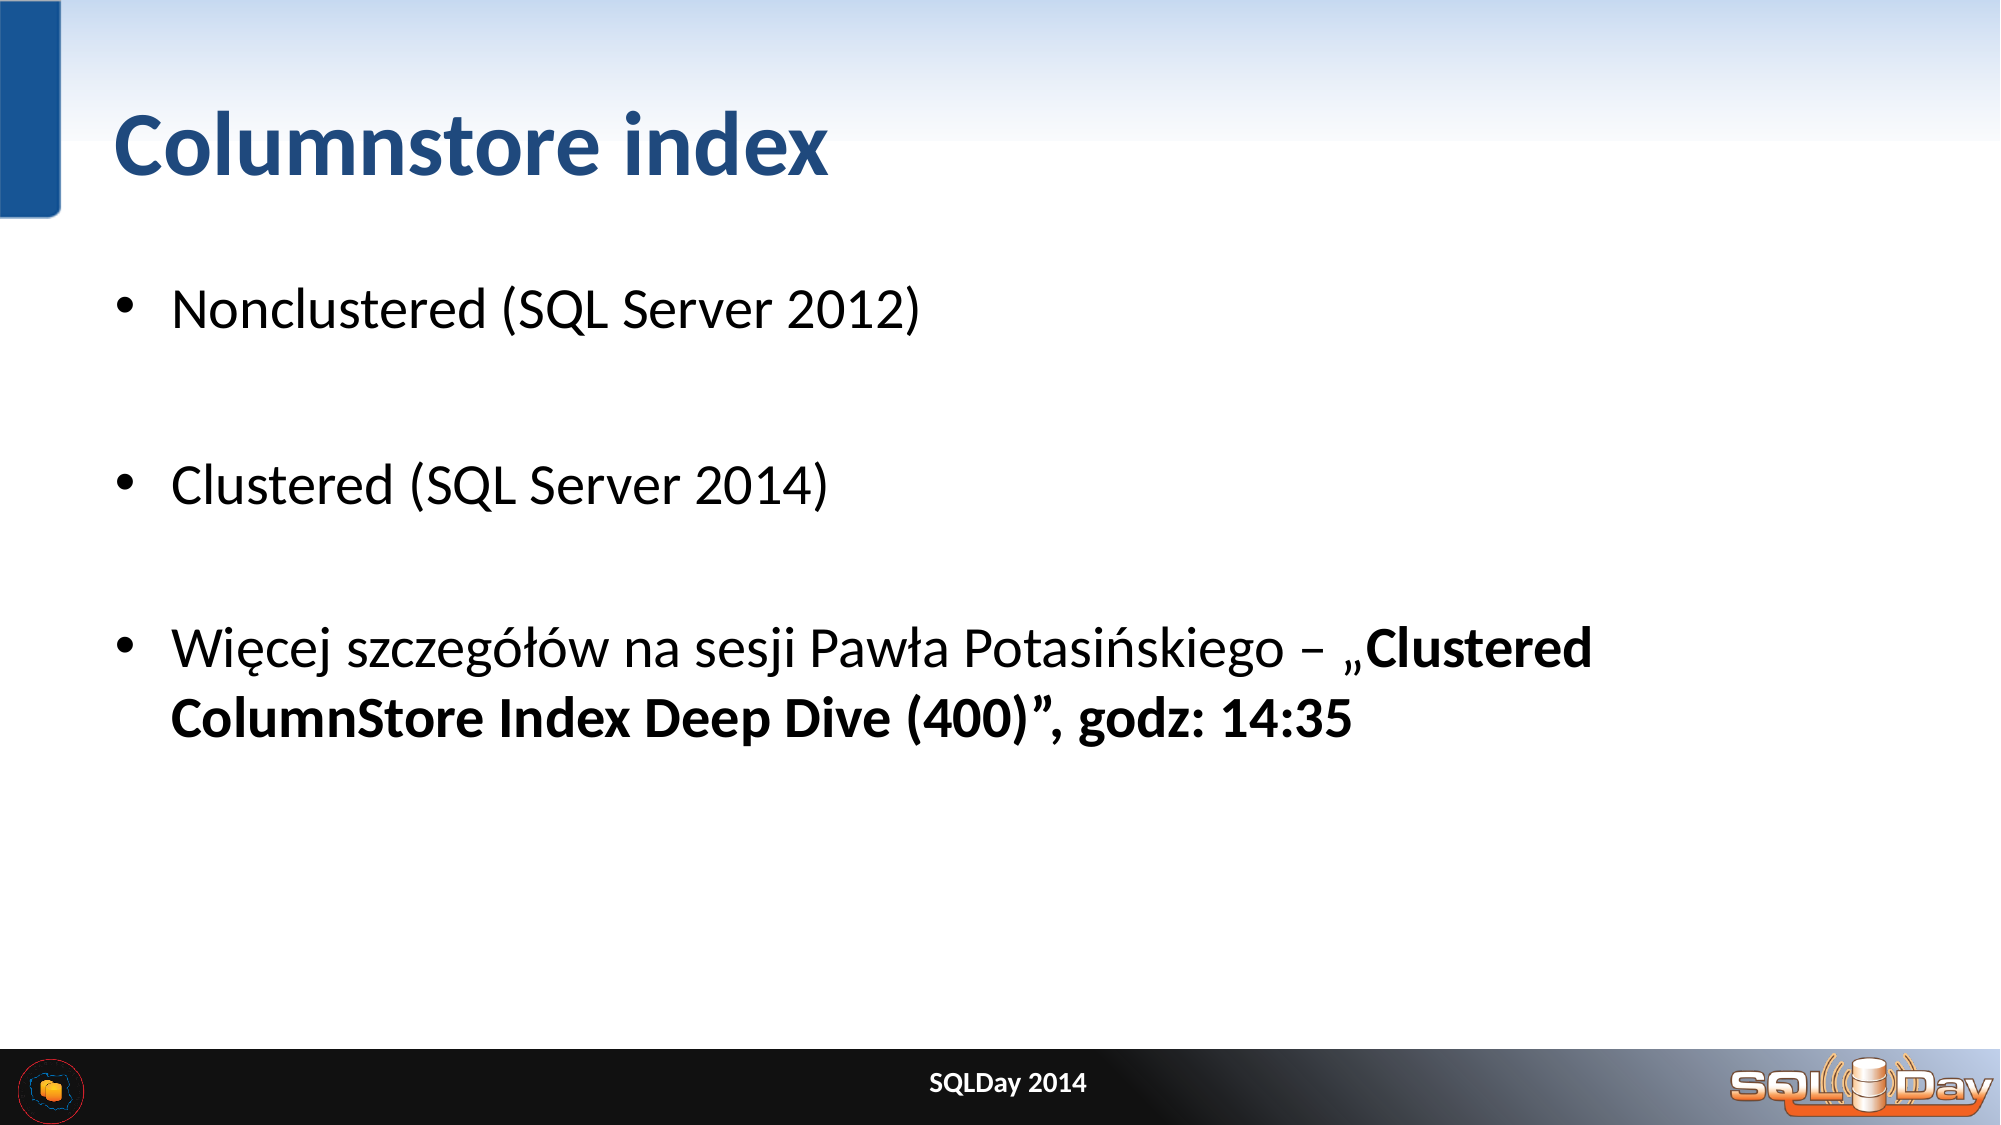

# Columnstore index
Nonclustered (SQL Server 2012)

Clustered (SQL Server 2014)

Więcej szczegółów na sesji Pawła Potasińskiego – „Clustered ColumnStore Index Deep Dive (400)”, godz: 14:35

SQLDay 2014